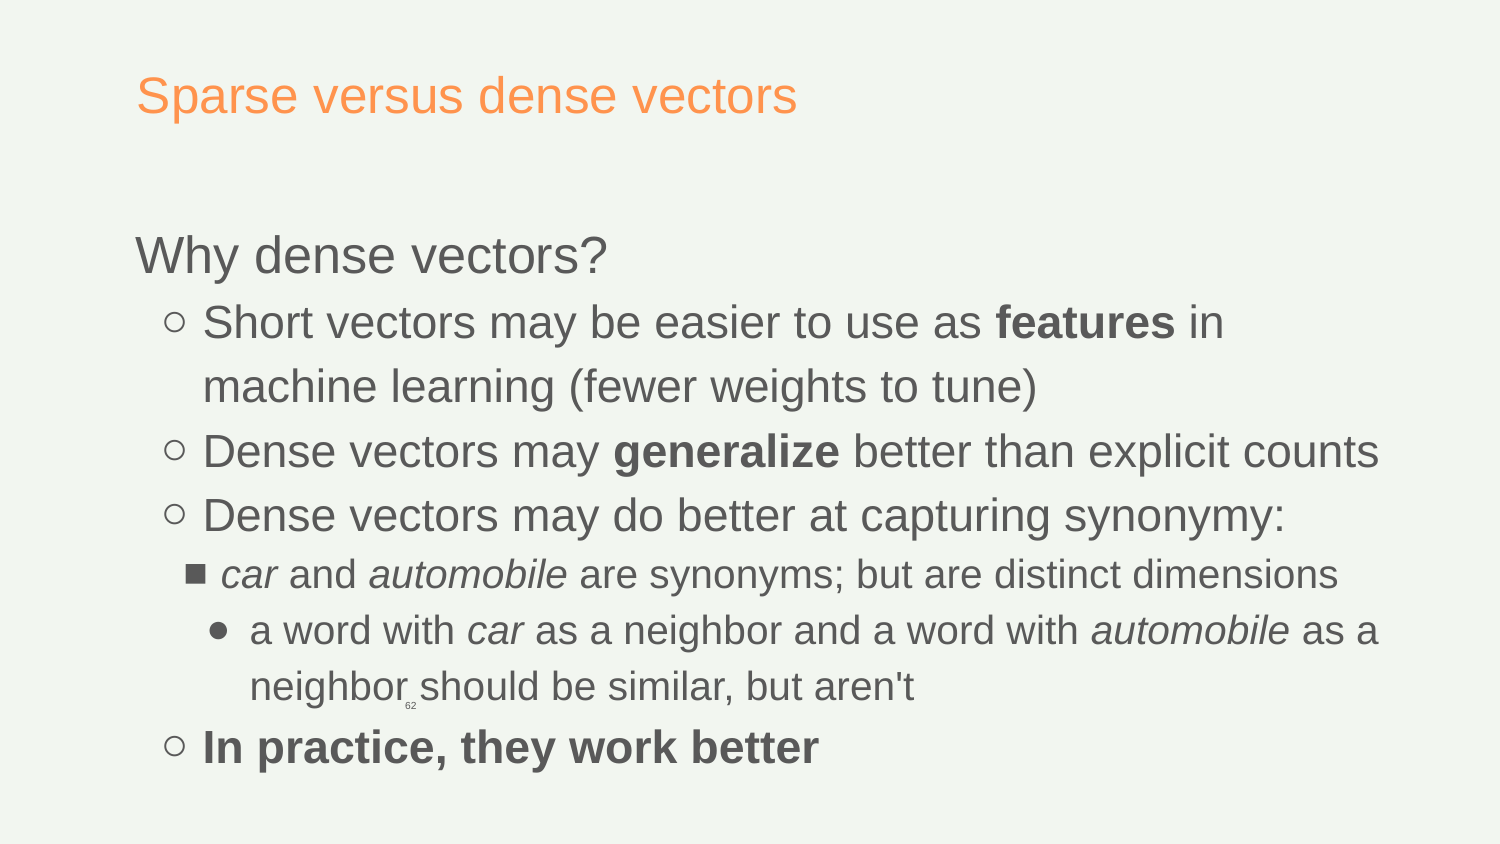

# Sparse versus dense vectors
Why dense vectors?
Short vectors may be easier to use as features in machine learning (fewer weights to tune)
Dense vectors may generalize better than explicit counts
Dense vectors may do better at capturing synonymy:
car and automobile are synonyms; but are distinct dimensions
a word with car as a neighbor and a word with automobile as a neighbor should be similar, but aren't
In practice, they work better
62